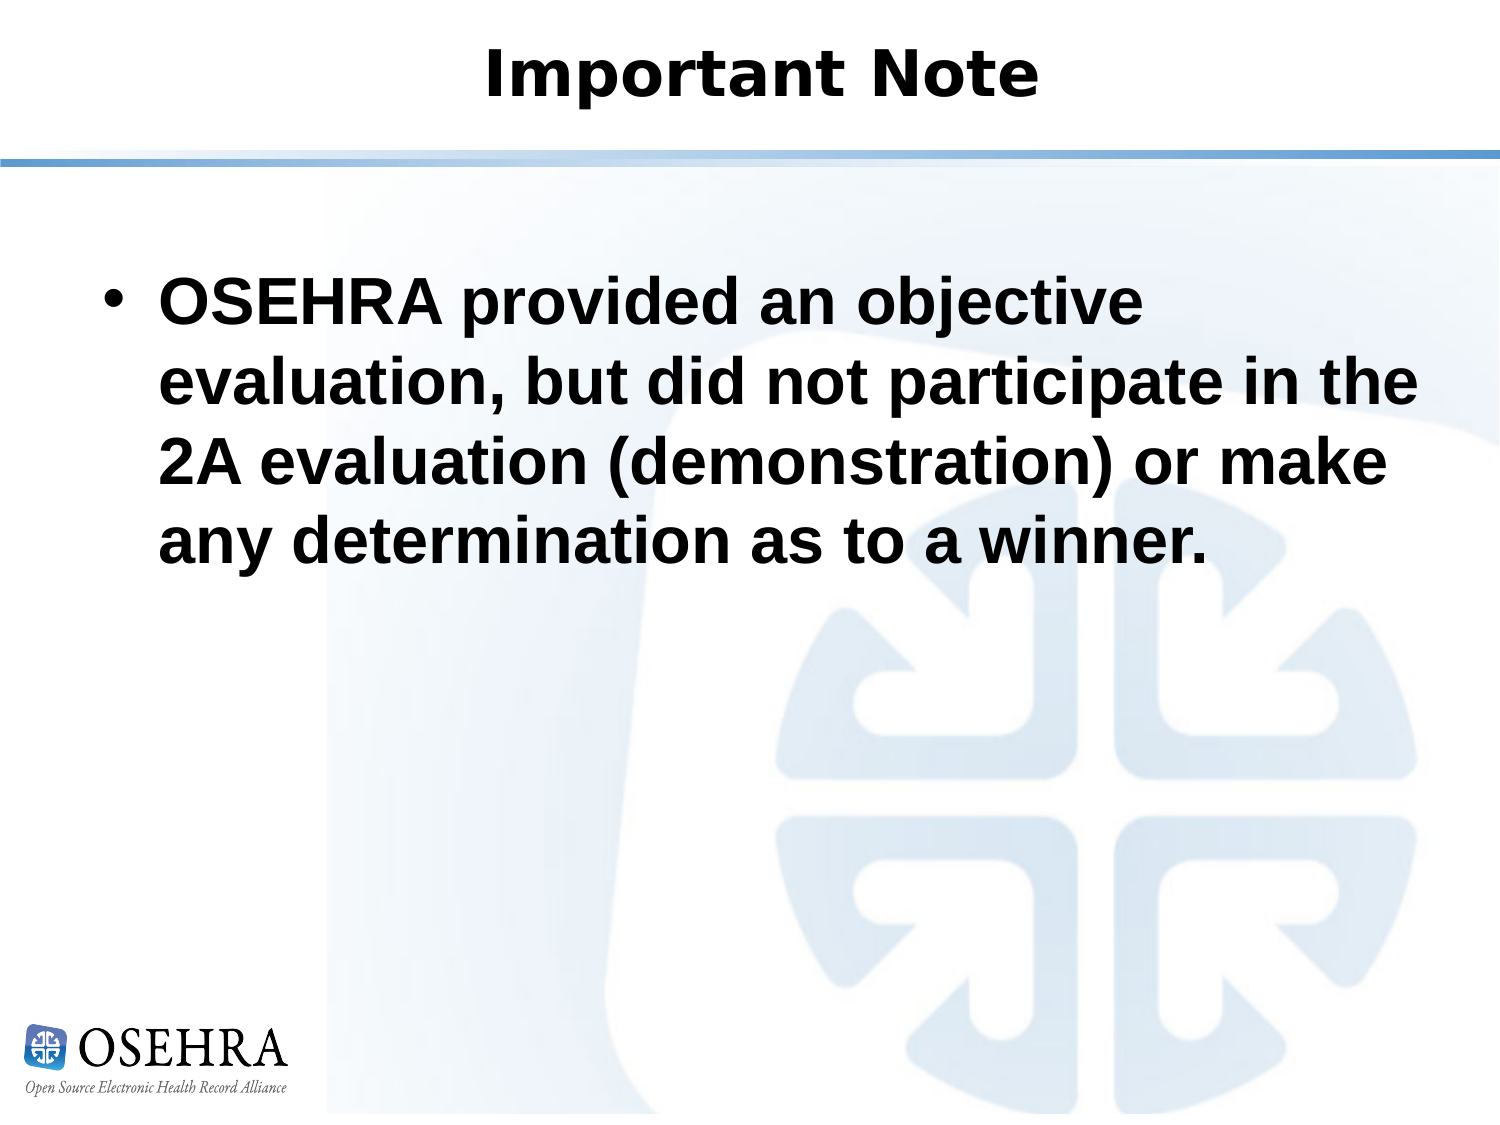

# Important Note
OSEHRA provided an objective evaluation, but did not participate in the 2A evaluation (demonstration) or make any determination as to a winner.